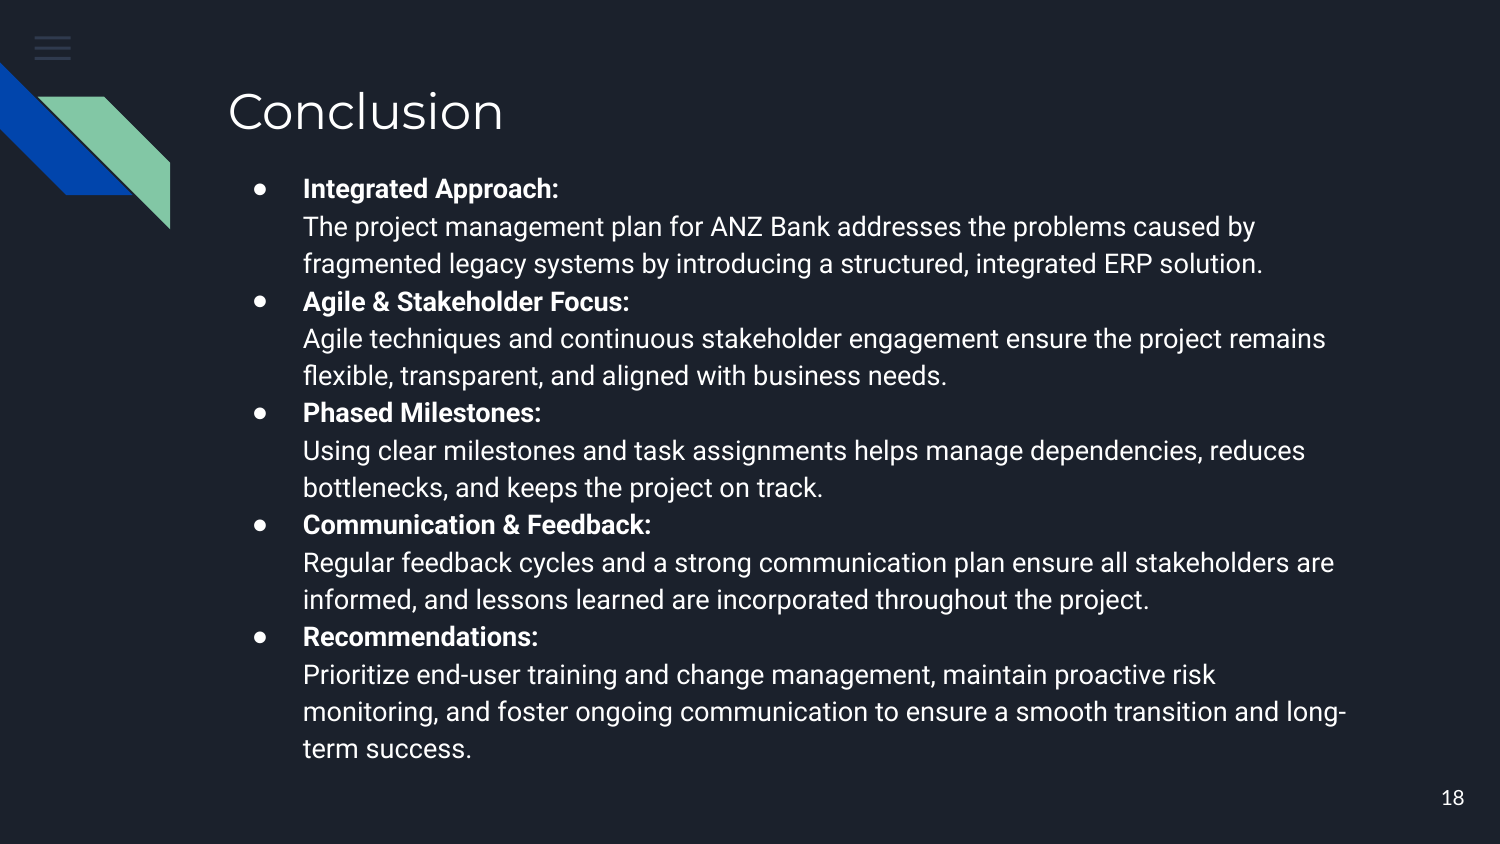

# Conclusion
Integrated Approach:
The project management plan for ANZ Bank addresses the problems caused by fragmented legacy systems by introducing a structured, integrated ERP solution.
Agile & Stakeholder Focus:
Agile techniques and continuous stakeholder engagement ensure the project remains flexible, transparent, and aligned with business needs.
Phased Milestones:
Using clear milestones and task assignments helps manage dependencies, reduces bottlenecks, and keeps the project on track.
Communication & Feedback:
Regular feedback cycles and a strong communication plan ensure all stakeholders are informed, and lessons learned are incorporated throughout the project.
Recommendations:
Prioritize end-user training and change management, maintain proactive risk monitoring, and foster ongoing communication to ensure a smooth transition and long-term success.

18